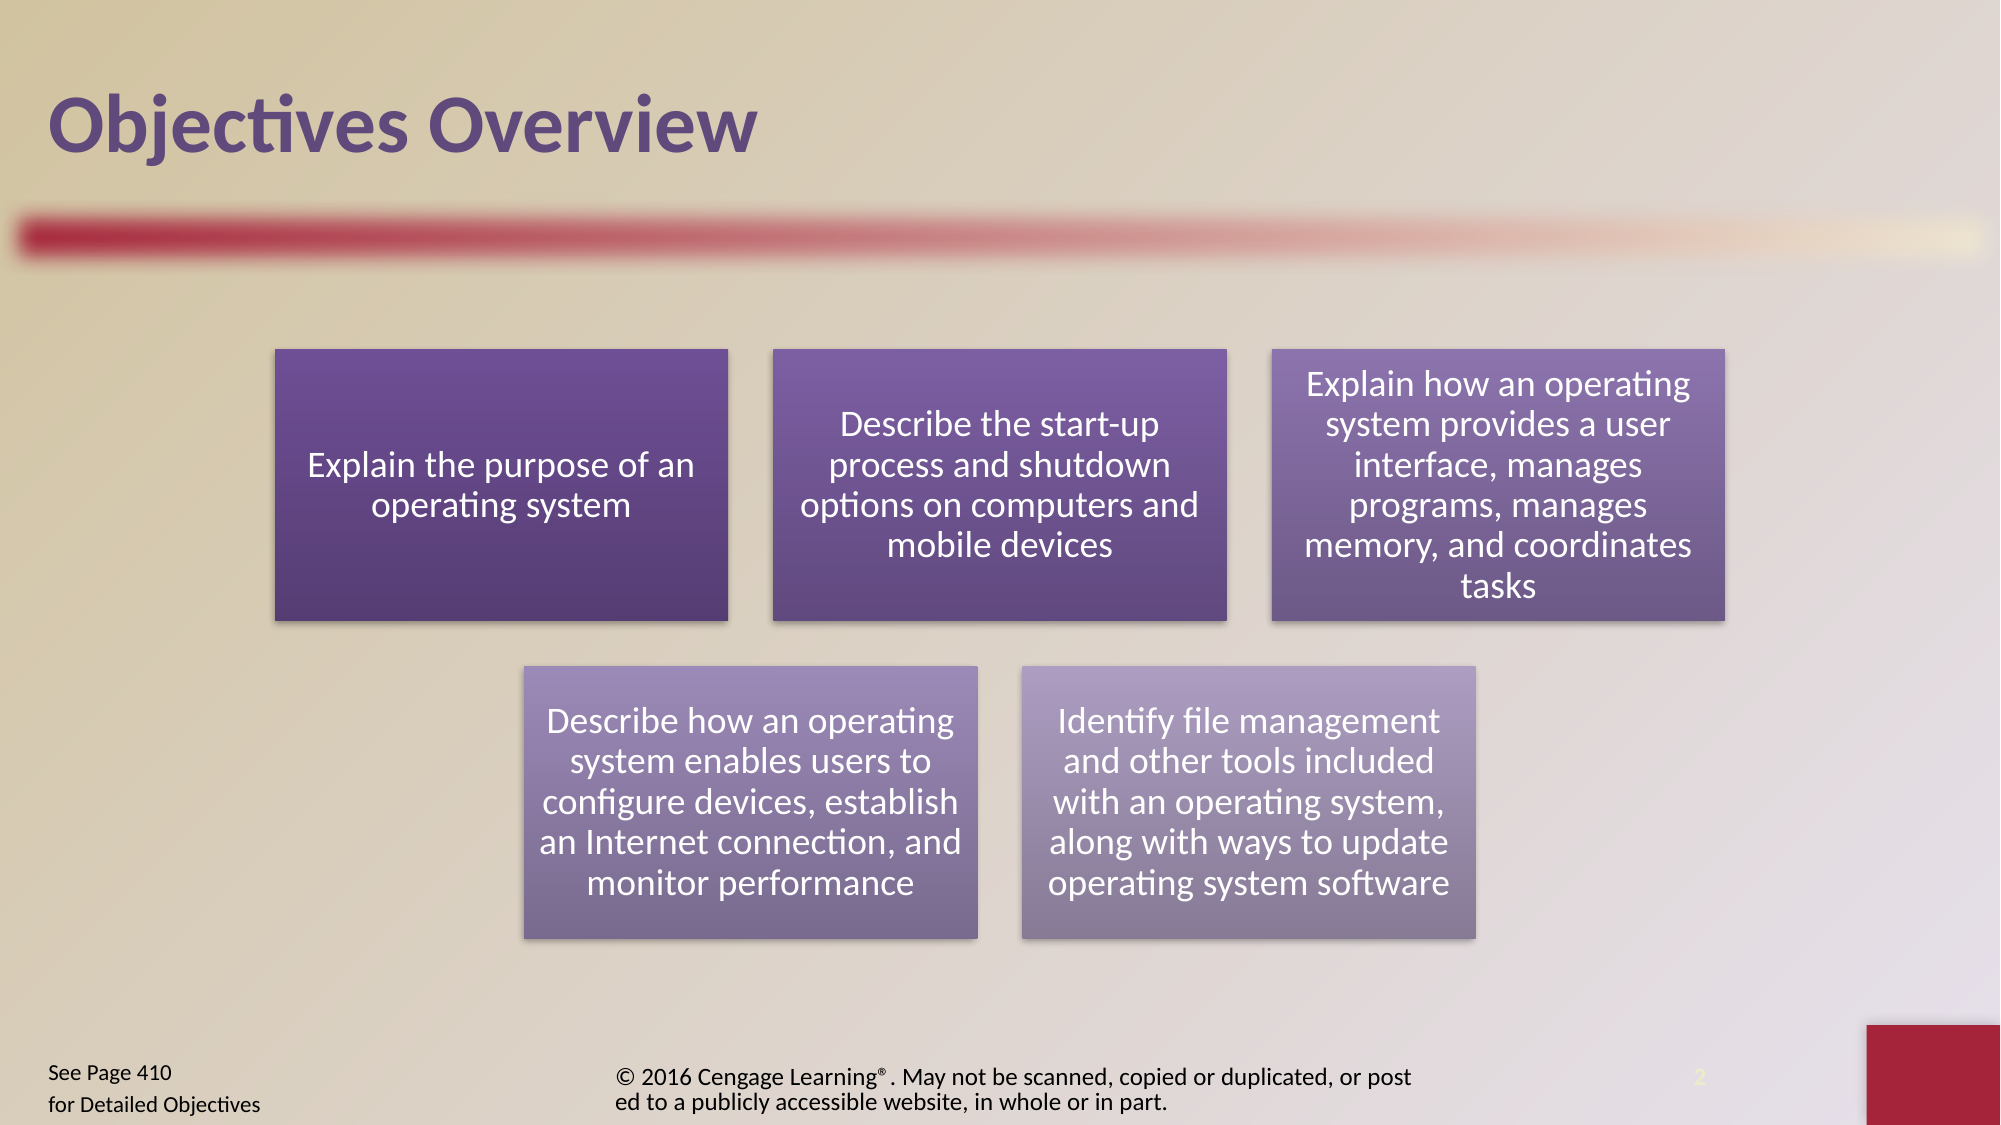

# Objectives Overview
Explain the purpose of an operating system
Describe the start-up process and shutdown options on computers and mobile devices
Explain how an operating system provides a user interface, manages programs, manages memory, and coordinates tasks
Describe how an operating system enables users to configure devices, establish an Internet connection, and monitor performance
Identify file management and other tools included with an operating system, along with ways to update operating system software
2
© 2016 Cengage Learning®. May not be scanned, copied or duplicated, or posted to a publicly accessible website, in whole or in part.
See Page 410
for Detailed Objectives